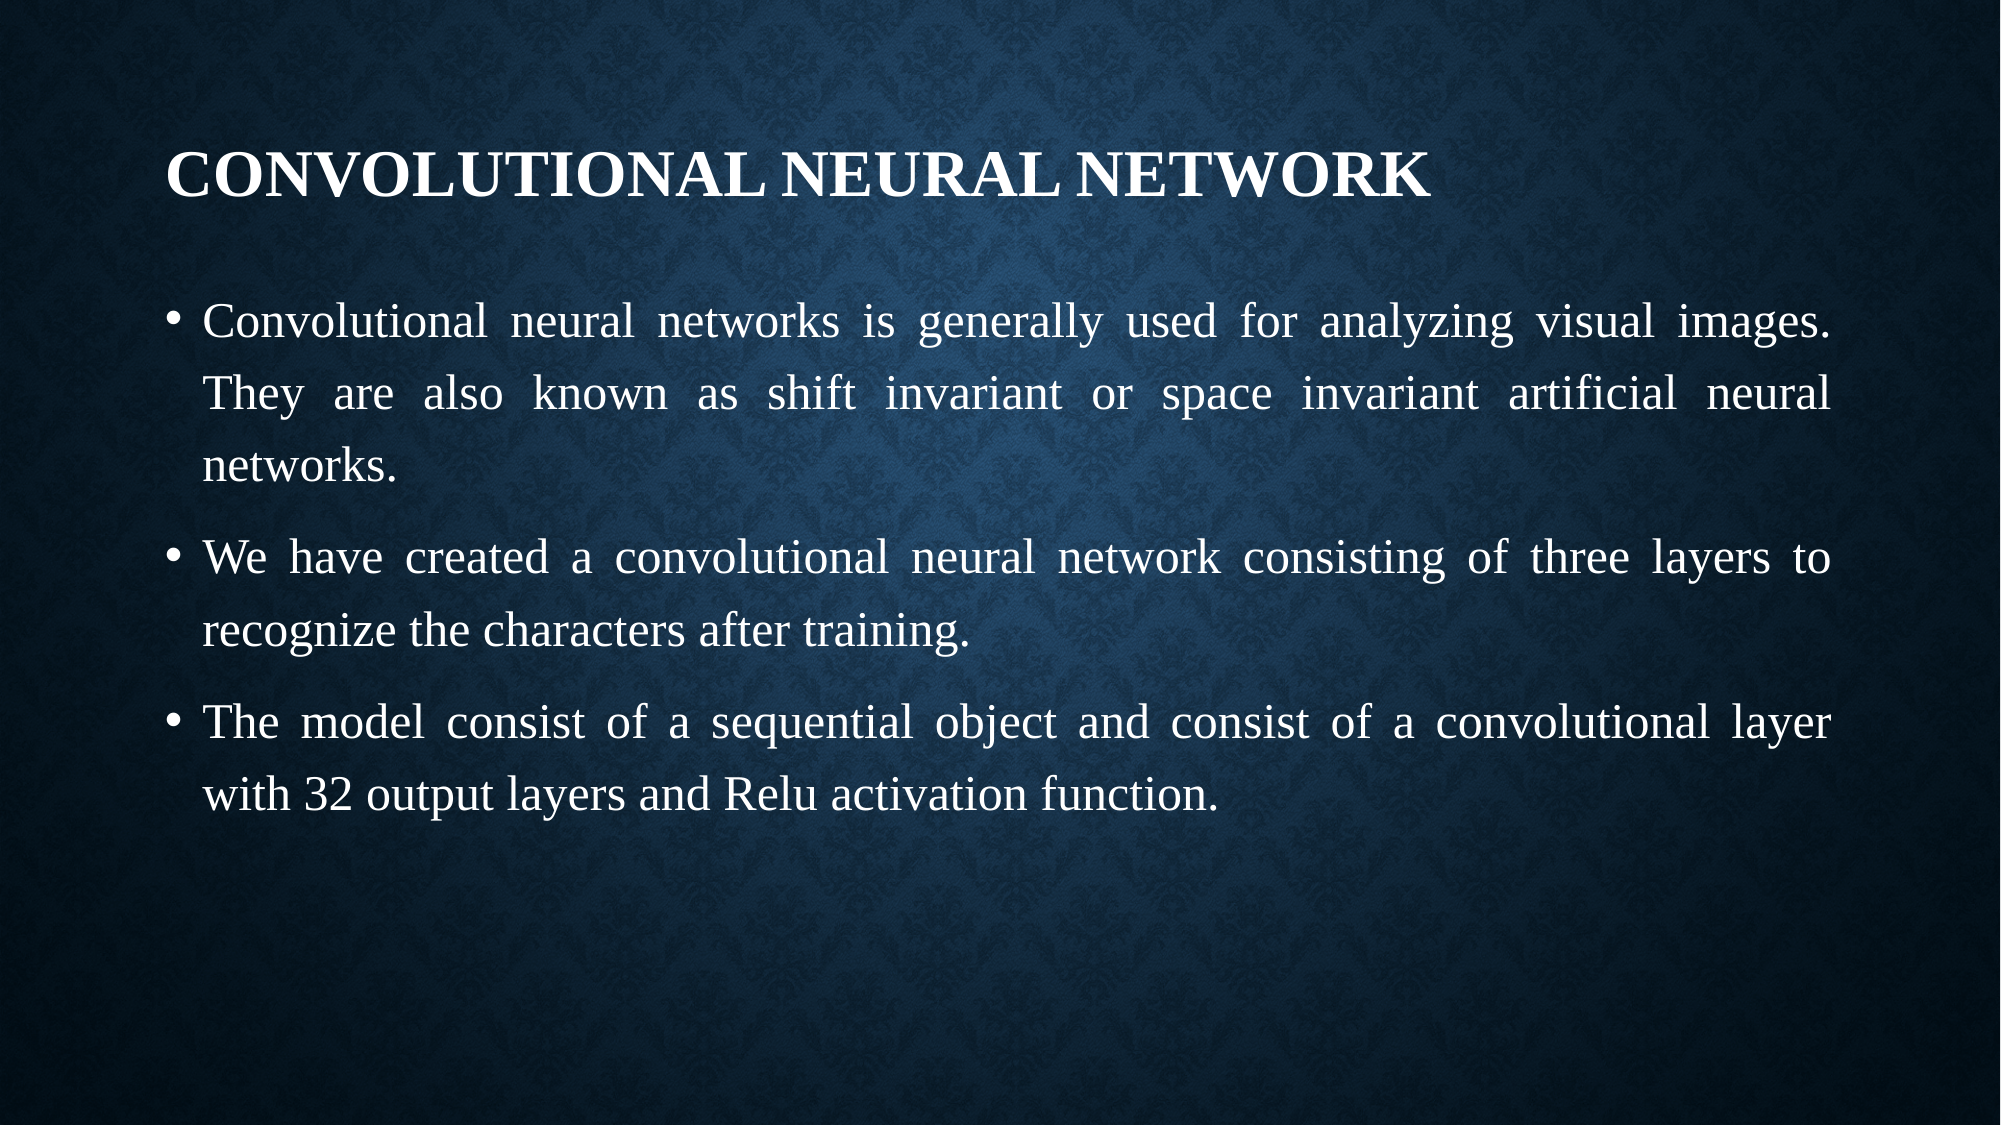

# Convolutional neural network
Convolutional neural networks is generally used for analyzing visual images. They are also known as shift invariant or space invariant artificial neural networks.
We have created a convolutional neural network consisting of three layers to recognize the characters after training.
The model consist of a sequential object and consist of a convolutional layer with 32 output layers and Relu activation function.